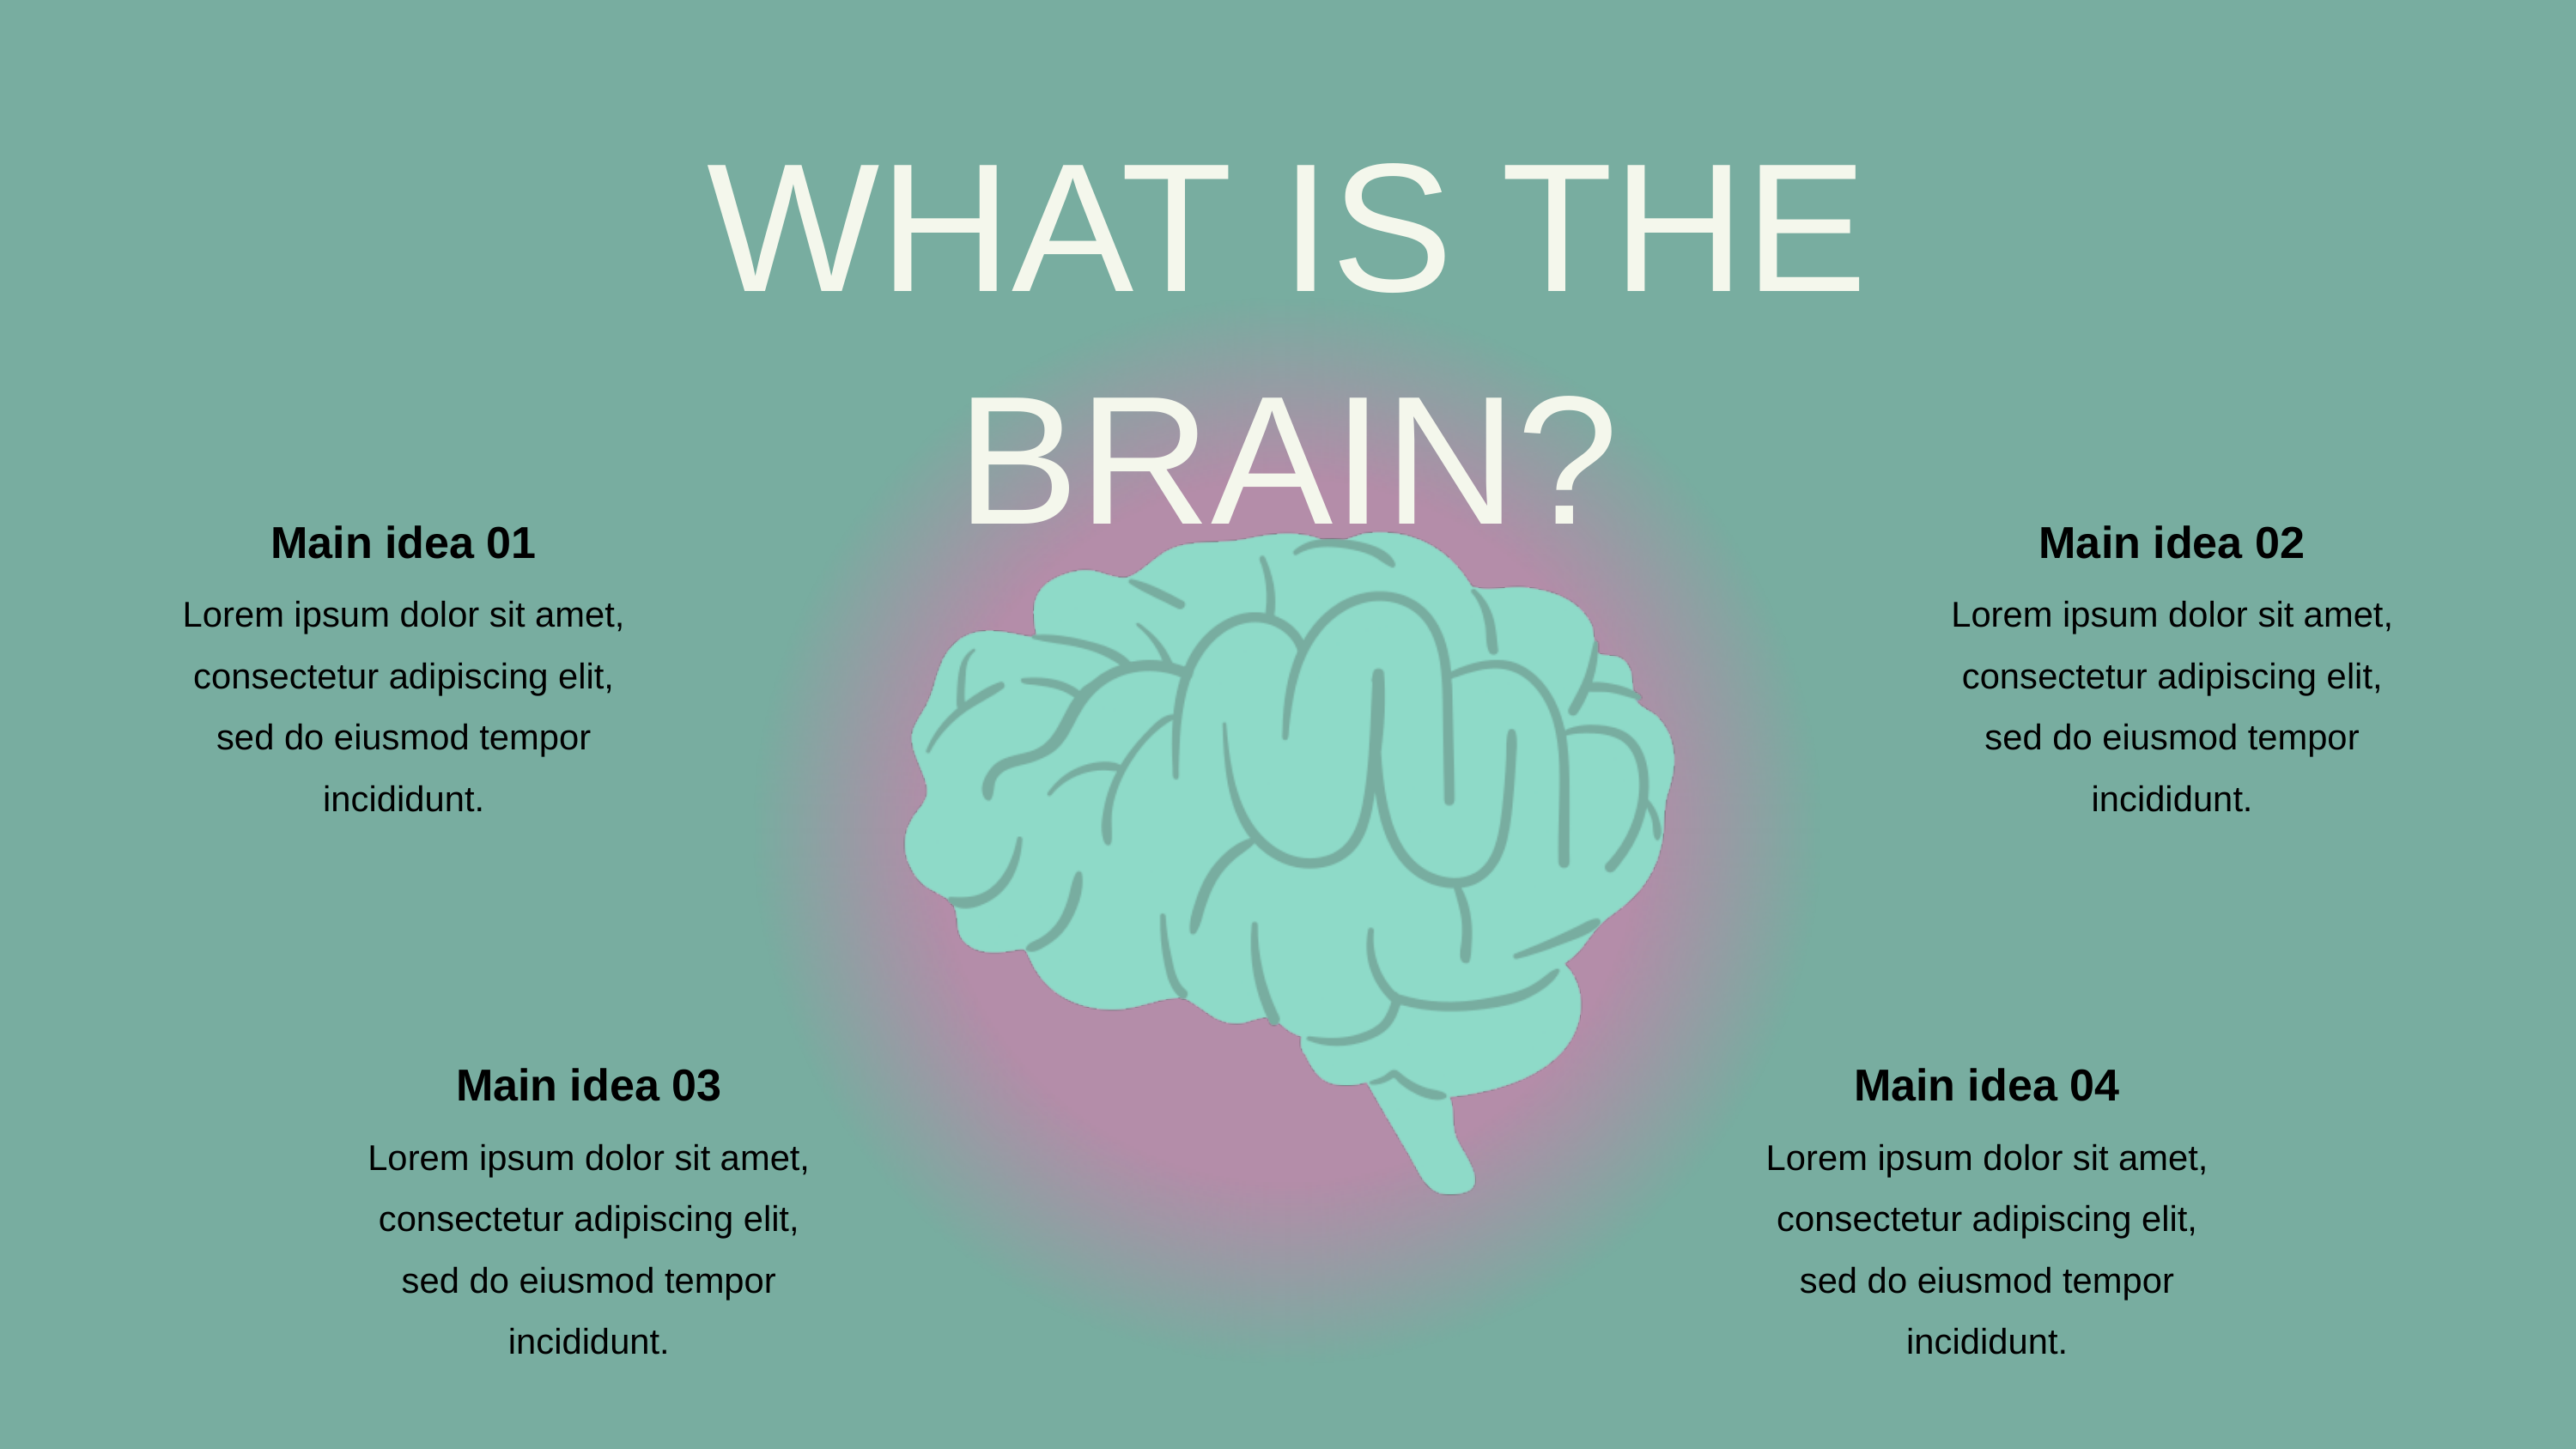

WHAT IS THE BRAIN?

Main idea 01
Main idea 02

Lorem ipsum dolor sit amet, consectetur adipiscing elit, sed do eiusmod tempor incididunt.
Lorem ipsum dolor sit amet, consectetur adipiscing elit, sed do eiusmod tempor incididunt.
Main idea 03
Main idea 04
Lorem ipsum dolor sit amet, consectetur adipiscing elit, sed do eiusmod tempor incididunt.
Lorem ipsum dolor sit amet, consectetur adipiscing elit, sed do eiusmod tempor incididunt.